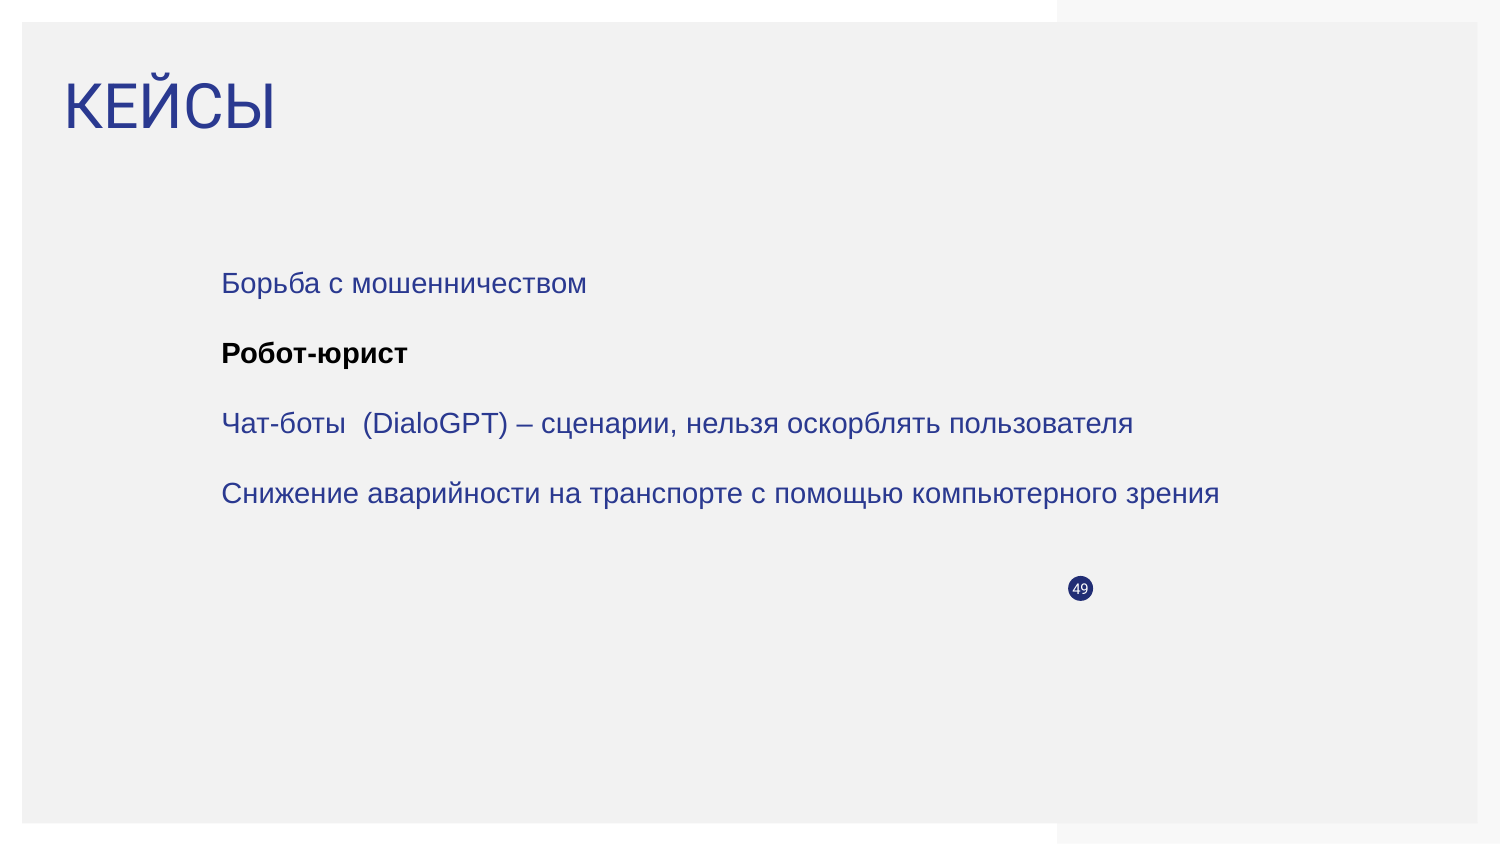

# КЕЙСЫ
Борьба с мошенничеством

Робот-юрист

Чат-боты  (DialoGPT) – сценарии, нельзя оскорблять пользователя

Снижение аварийности на транспорте с помощью компьютерного зрения
49